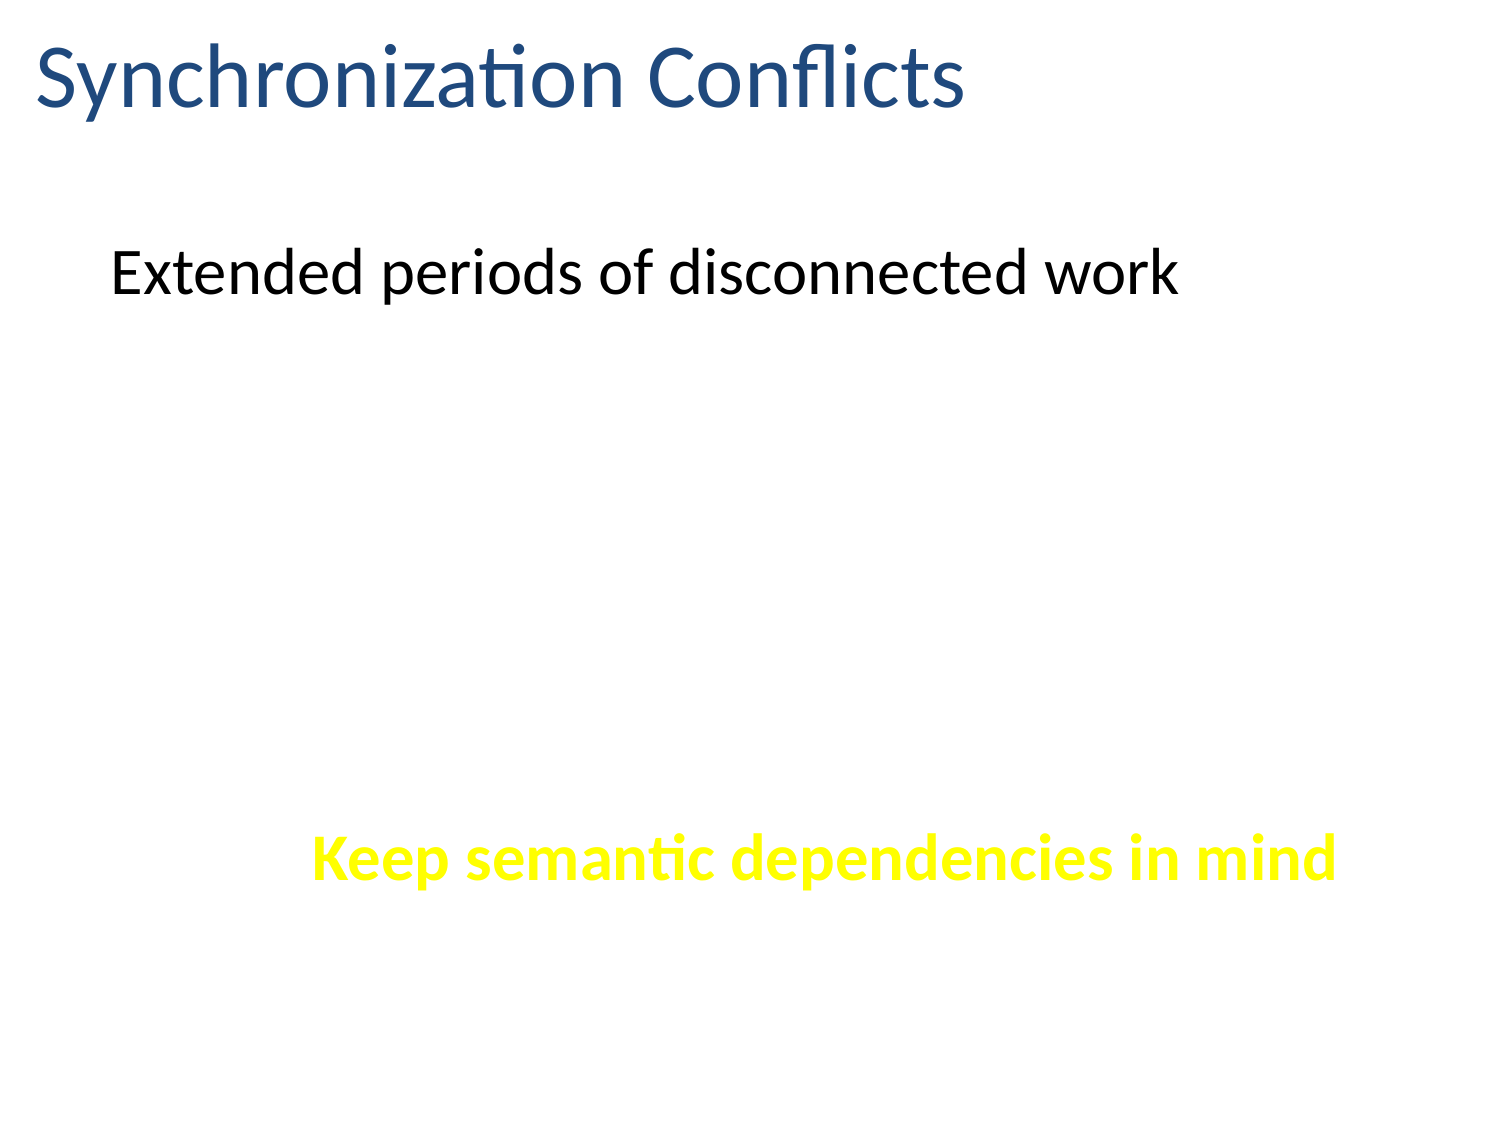

Synchronization Conflicts
Extended periods of disconnected work

	Client DB has diverged from Server

		Successful local messages may fail on sync

	Keep semantic dependencies in mind